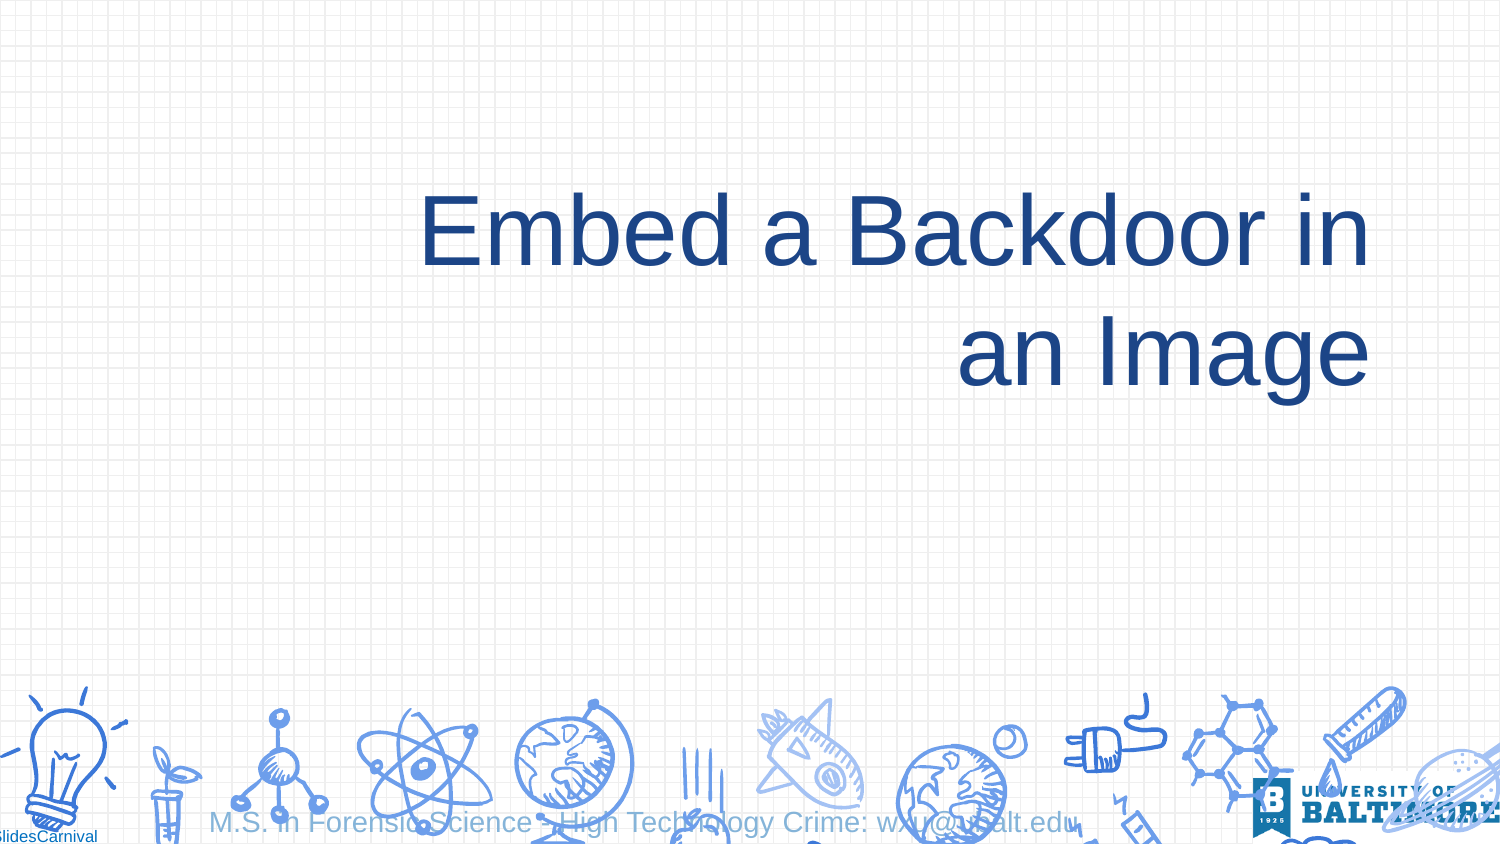

# Embed a Backdoor in  an Image